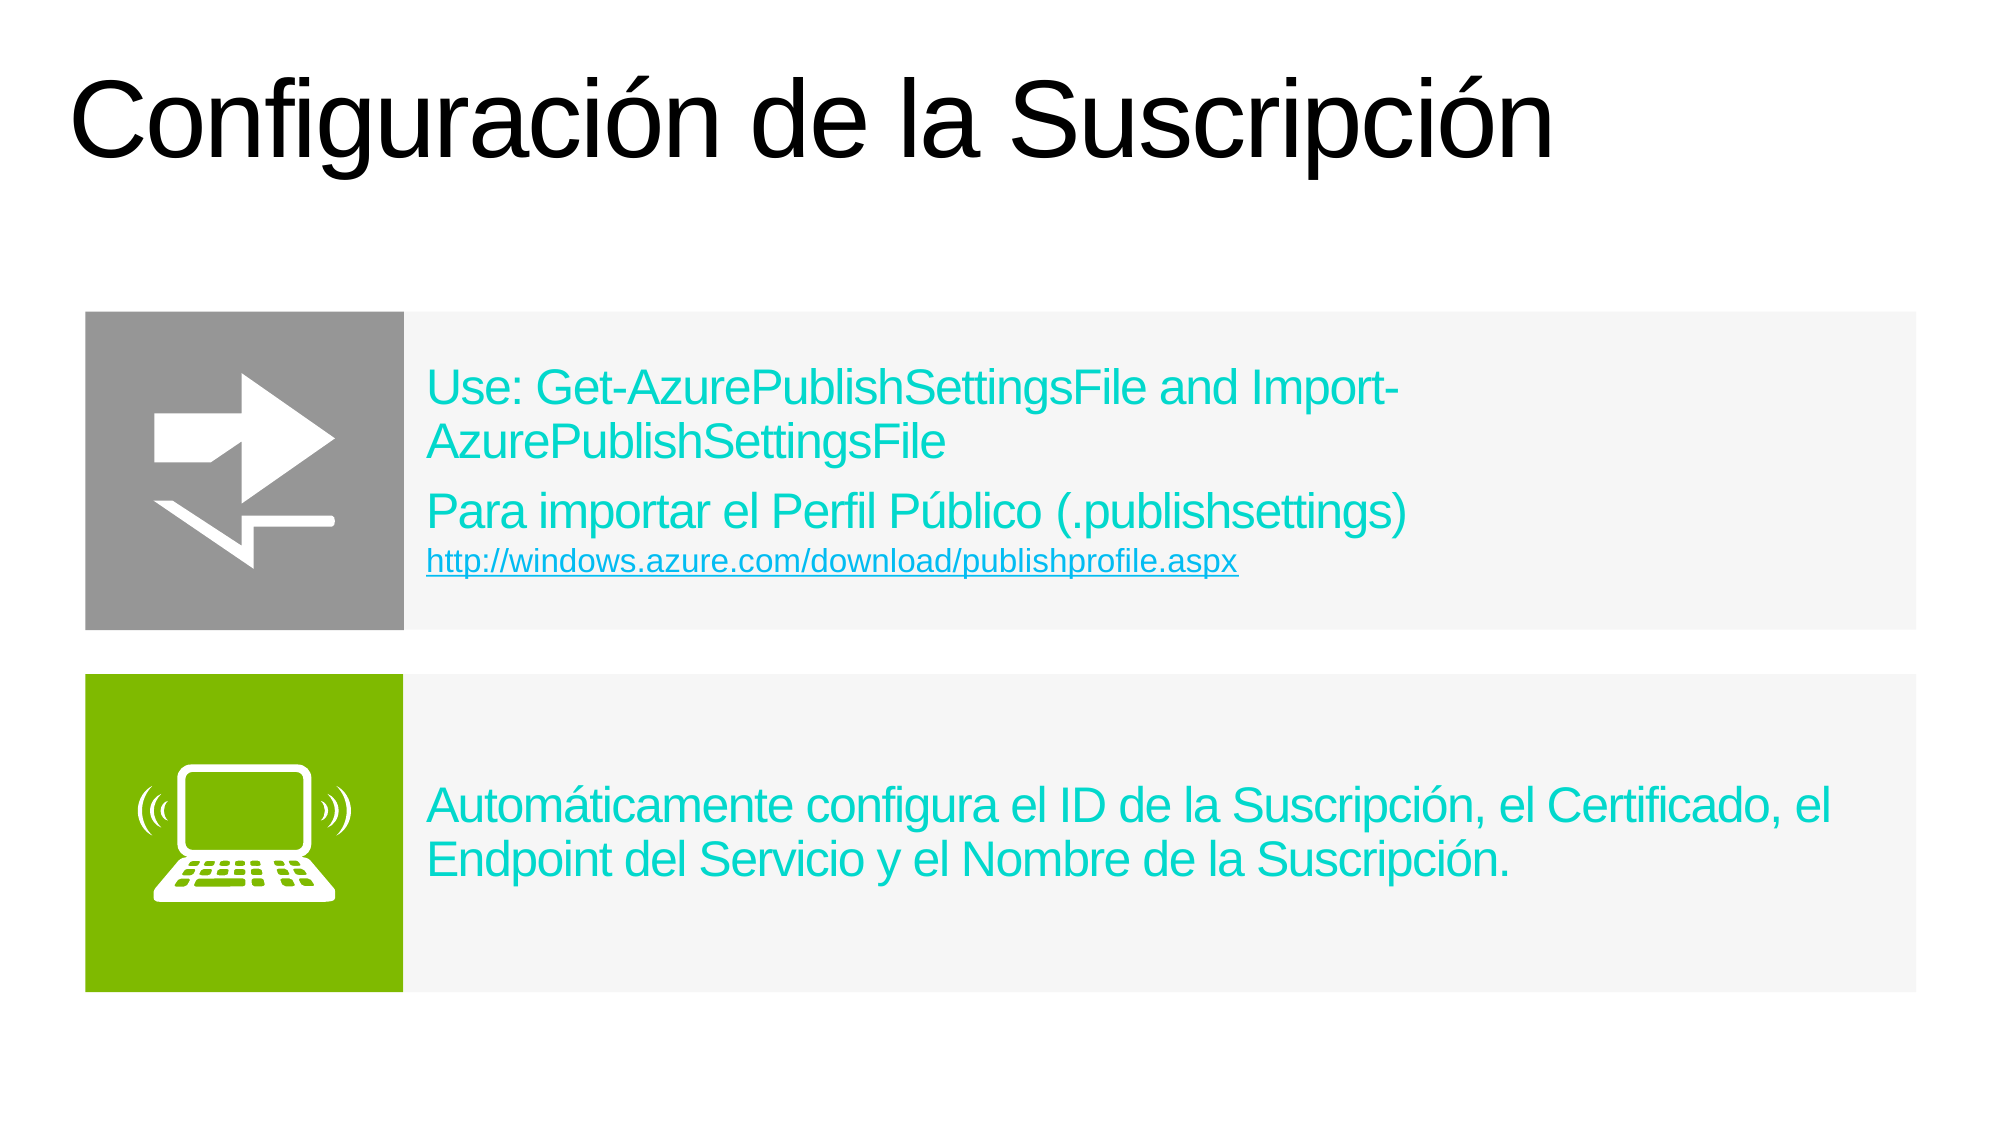

# Configuración de la Suscripción

Use: Get-AzurePublishSettingsFile and Import-AzurePublishSettingsFile
Para importar el Perfil Público (.publishsettings)
http://windows.azure.com/download/publishprofile.aspx

Automáticamente configura el ID de la Suscripción, el Certificado, el Endpoint del Servicio y el Nombre de la Suscripción.